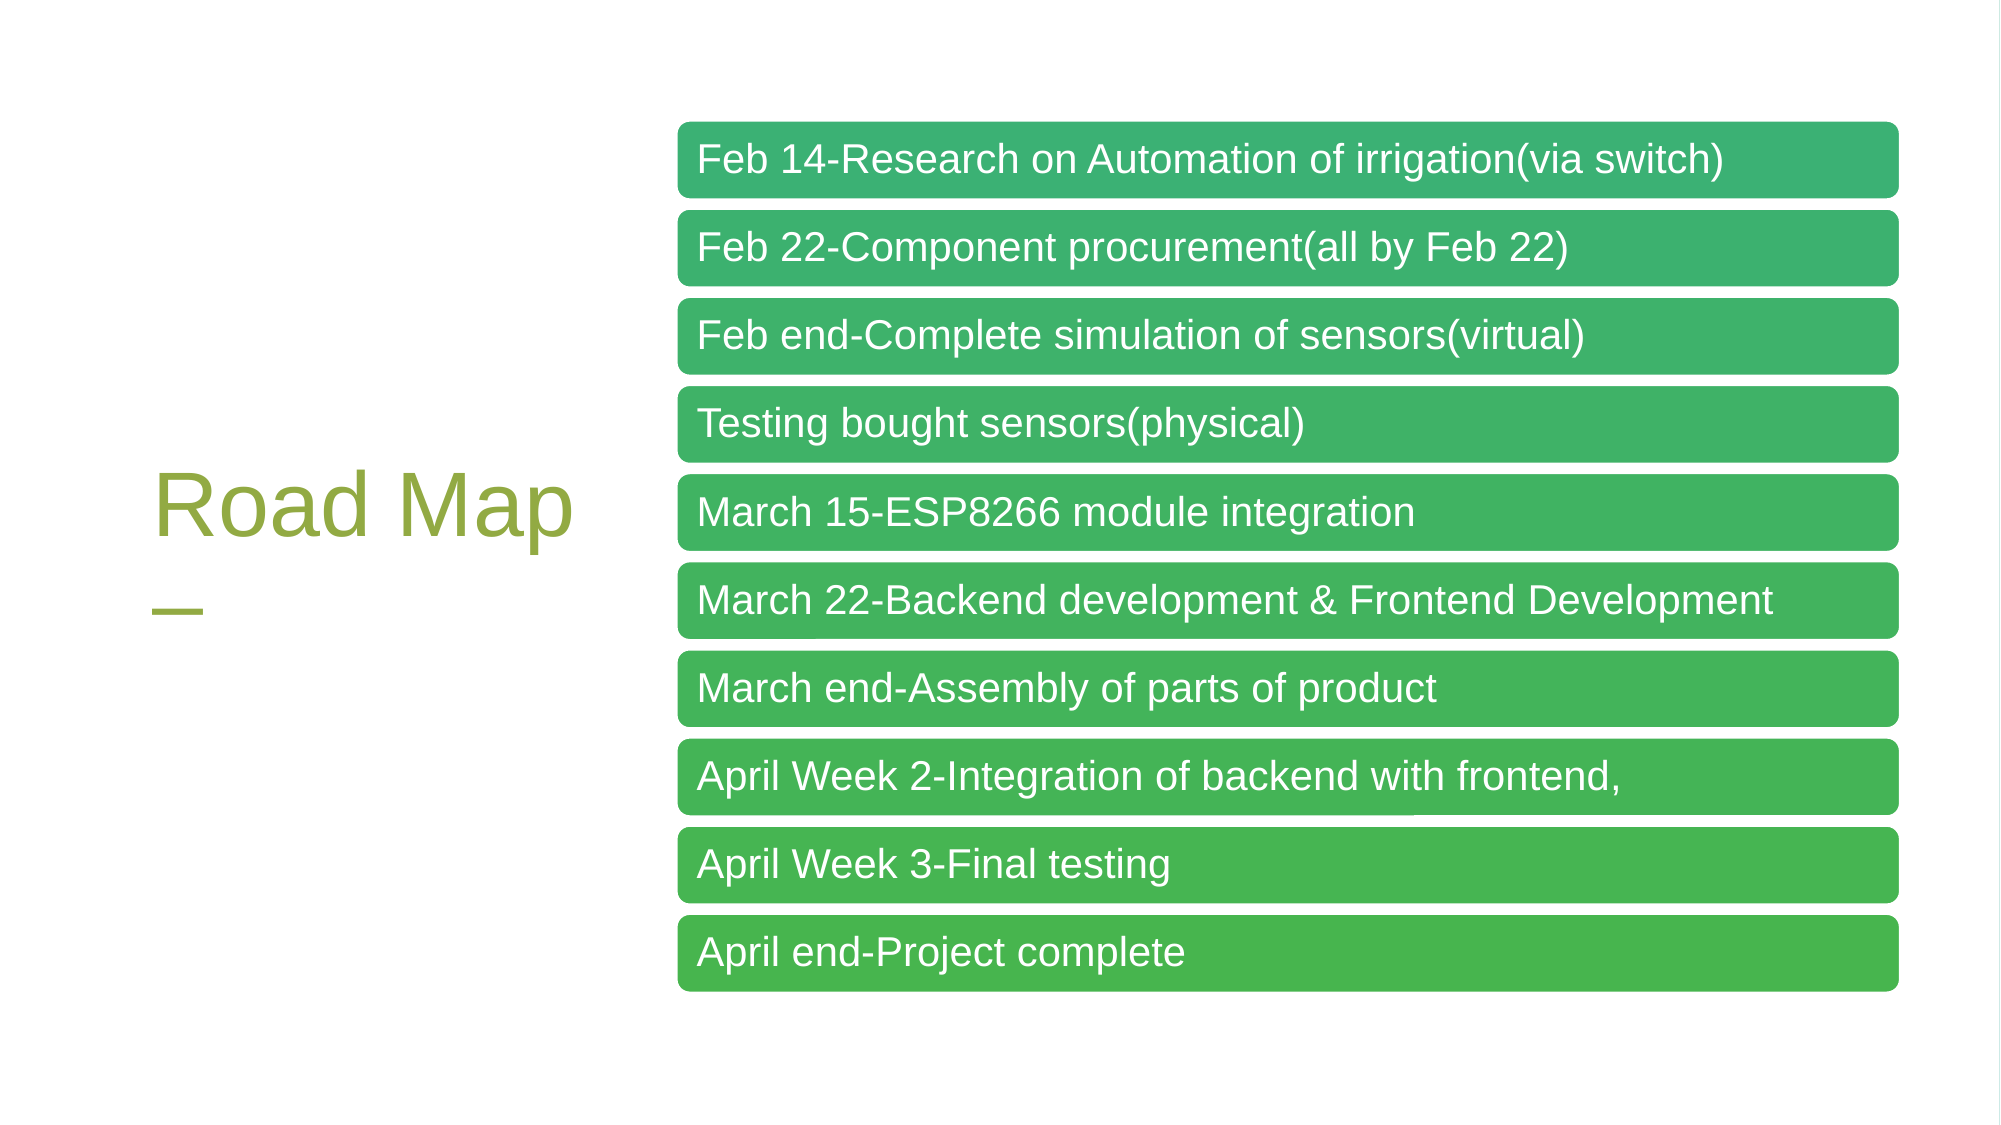

Road Map –
Feb 14-Research on Automation of irrigation(via switch)
Feb 22-Component procurement(all by Feb 22)
Feb end-Complete simulation of sensors(virtual)
Testing bought sensors(physical)
March 15-ESP8266 module integration
March 22-Backend development & Frontend Development
March end-Assembly of parts of product
April Week 2-Integration of backend with frontend,
April Week 3-Final testing
April end-Project complete